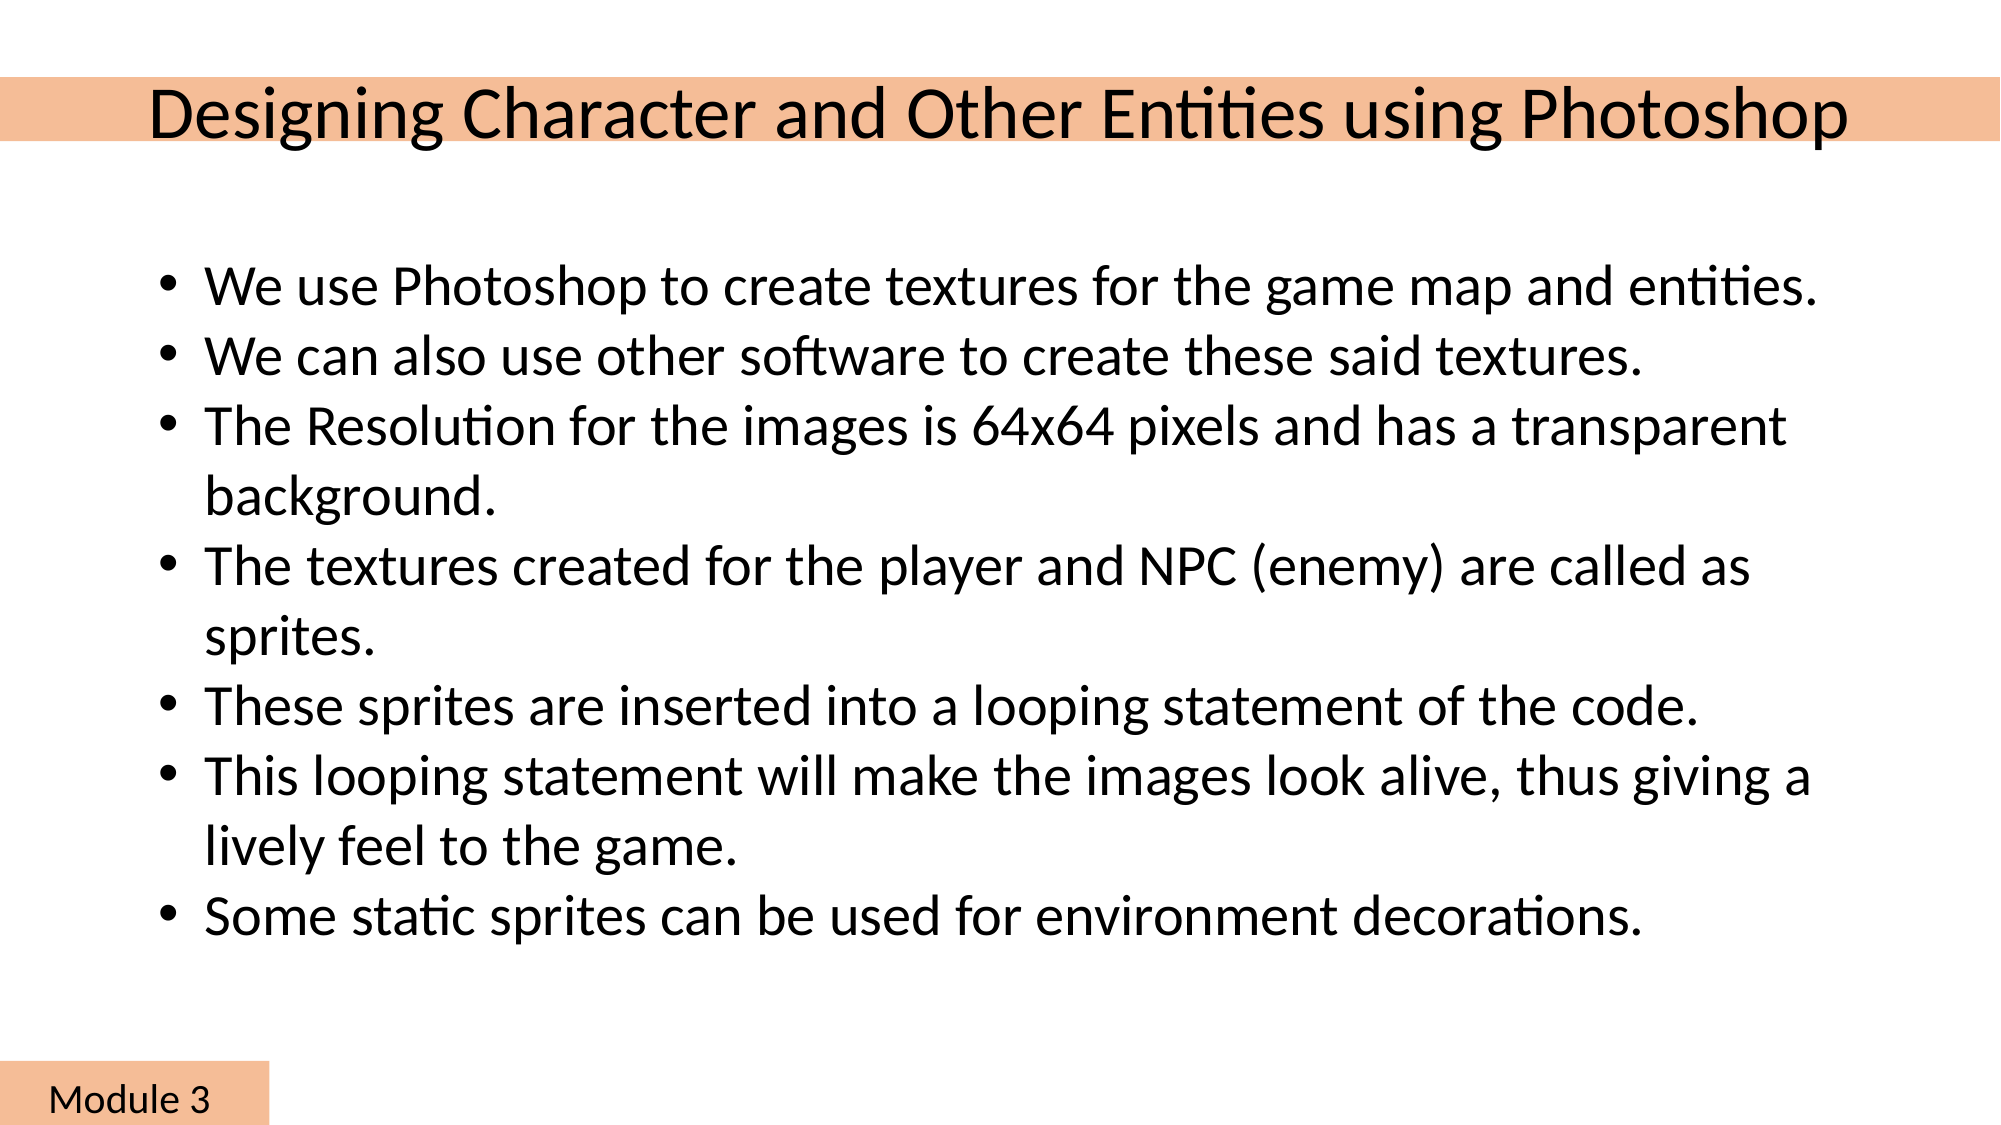

Designing Character and Other Entities using Photoshop

We use Photoshop to create textures for the game map and entities.
We can also use other software to create these said textures.
The Resolution for the images is 64x64 pixels and has a transparent background.
The textures created for the player and NPC (enemy) are called as sprites.
These sprites are inserted into a looping statement of the code.
This looping statement will make the images look alive, thus giving a lively feel to the game.
Some static sprites can be used for environment decorations.

Module 3